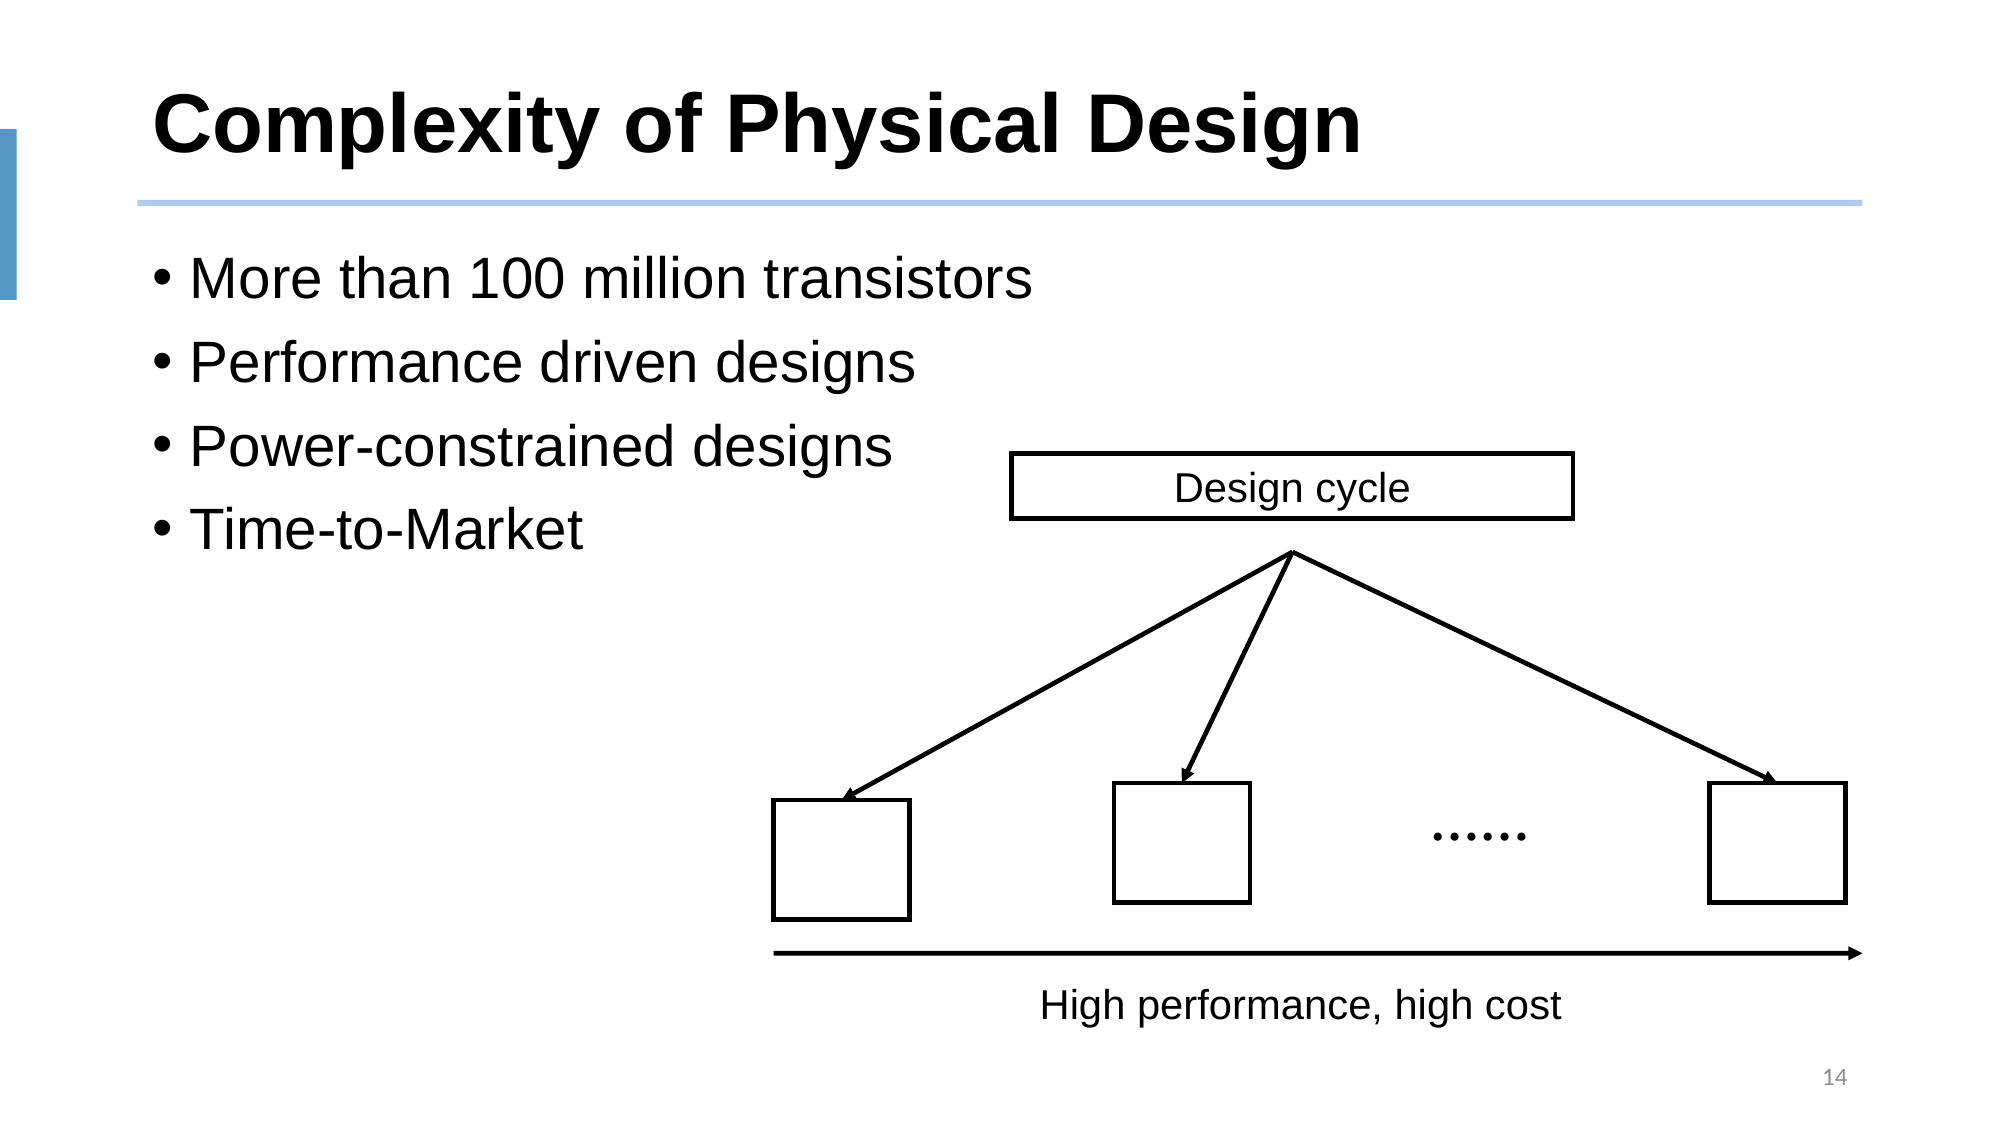

# Complexity of Physical Design
More than 100 million transistors
Performance driven designs
Power-constrained designs
Time-to-Market

Design cycle
……

High performance, high cost
14